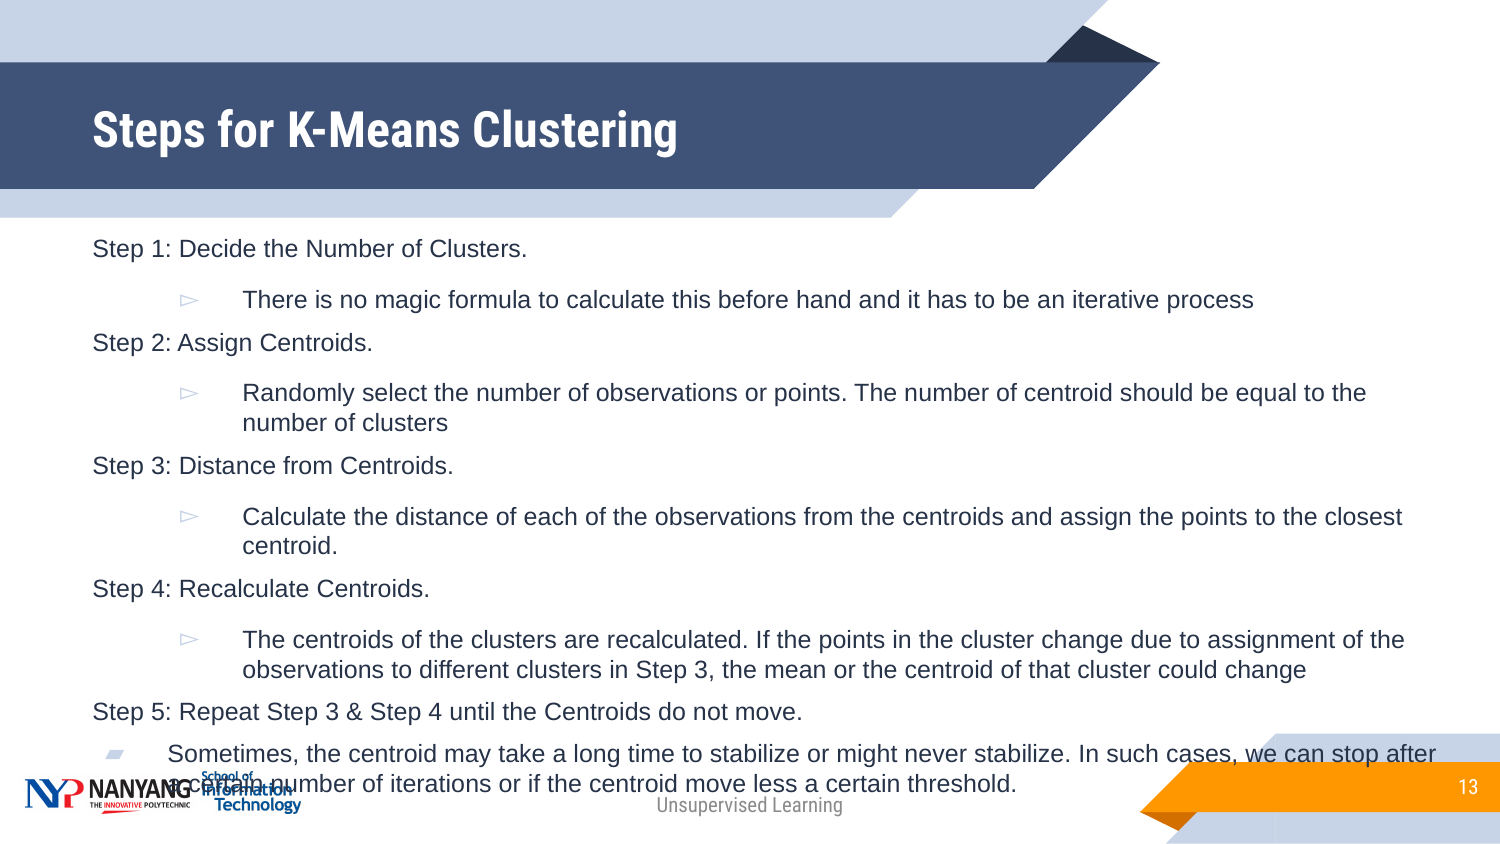

# Steps for K-Means Clustering
Step 1: Decide the Number of Clusters.
There is no magic formula to calculate this before hand and it has to be an iterative process
Step 2: Assign Centroids.
Randomly select the number of observations or points. The number of centroid should be equal to the number of clusters
Step 3: Distance from Centroids.
Calculate the distance of each of the observations from the centroids and assign the points to the closest centroid.
Step 4: Recalculate Centroids.
The centroids of the clusters are recalculated. If the points in the cluster change due to assignment of the observations to different clusters in Step 3, the mean or the centroid of that cluster could change
Step 5: Repeat Step 3 & Step 4 until the Centroids do not move.
Sometimes, the centroid may take a long time to stabilize or might never stabilize. In such cases, we can stop after a certain number of iterations or if the centroid move less a certain threshold.

13
Unsupervised Learning